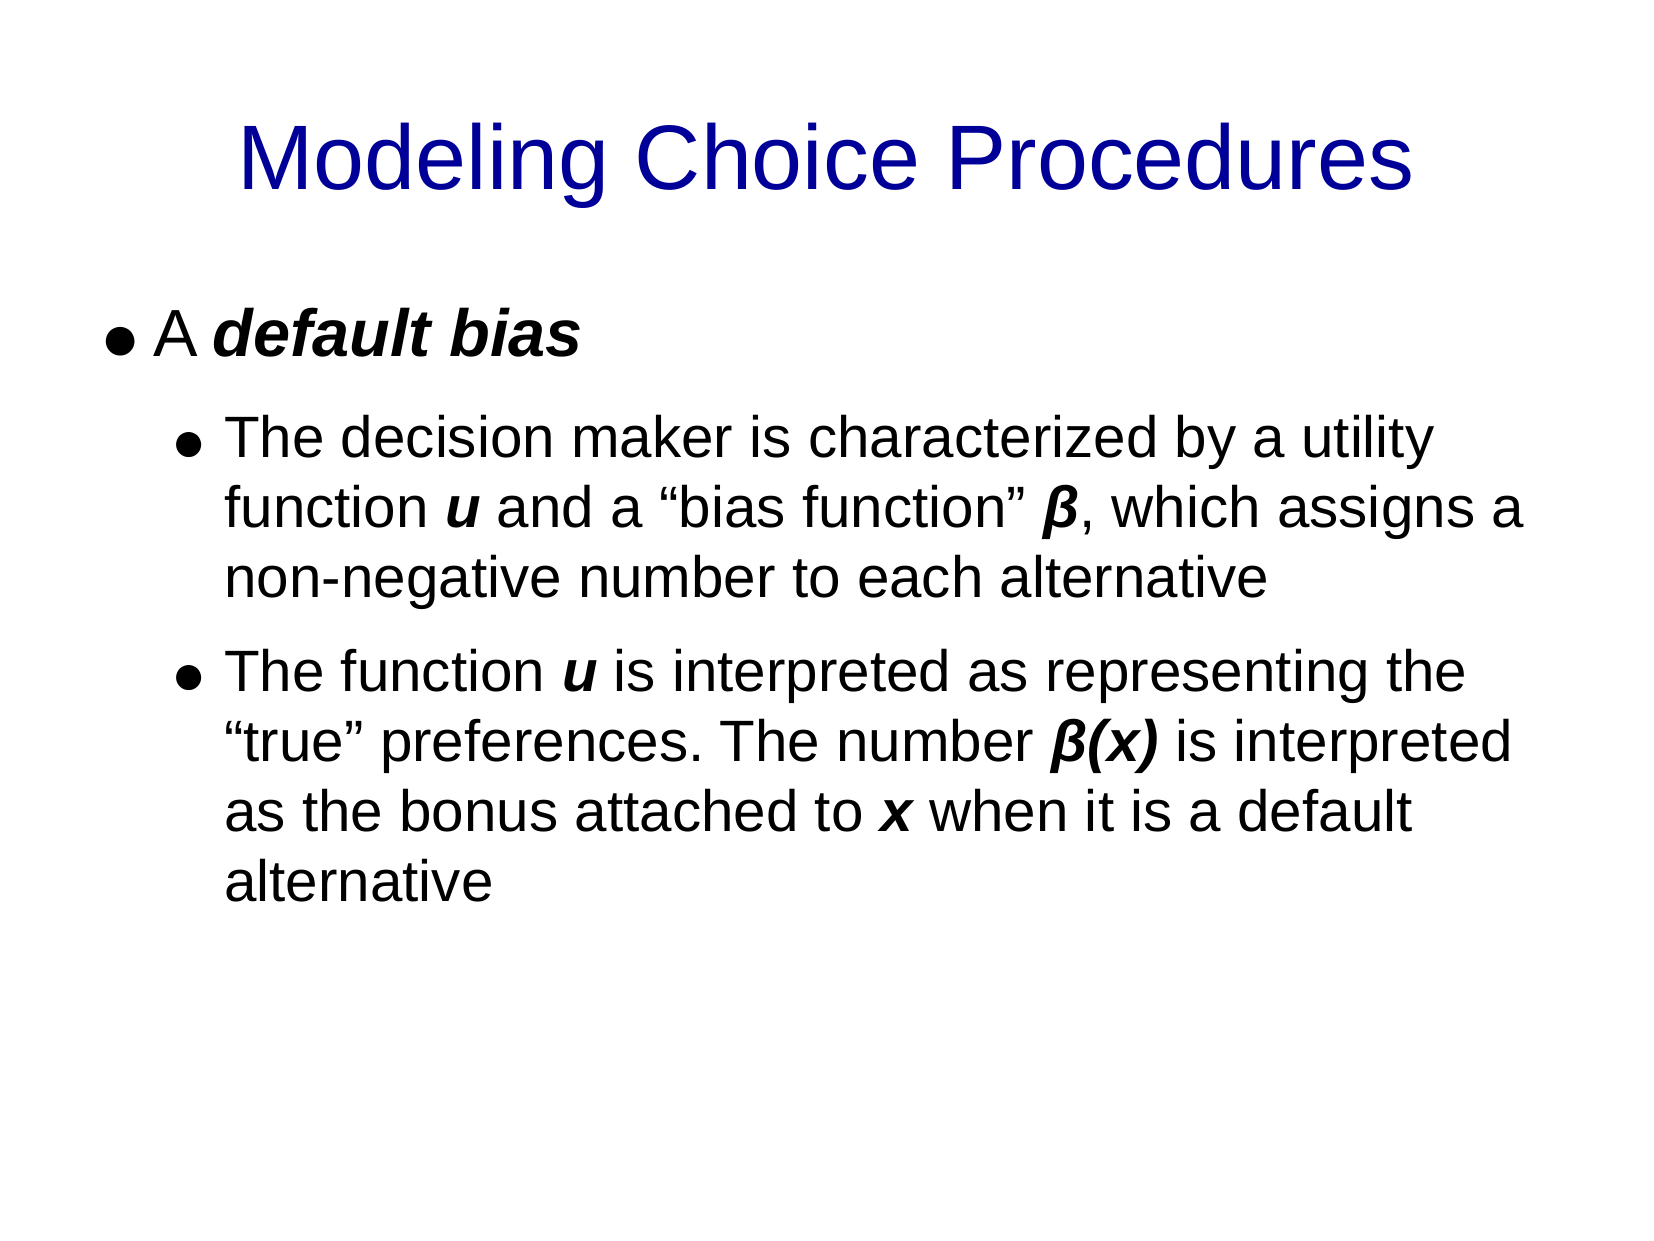

Modeling Choice Procedures
A default bias
The decision maker is characterized by a utility function u and a “bias function” β, which assigns a non-negative number to each alternative
The function u is interpreted as representing the “true” preferences. The number β(x) is interpreted as the bonus attached to x when it is a default alternative